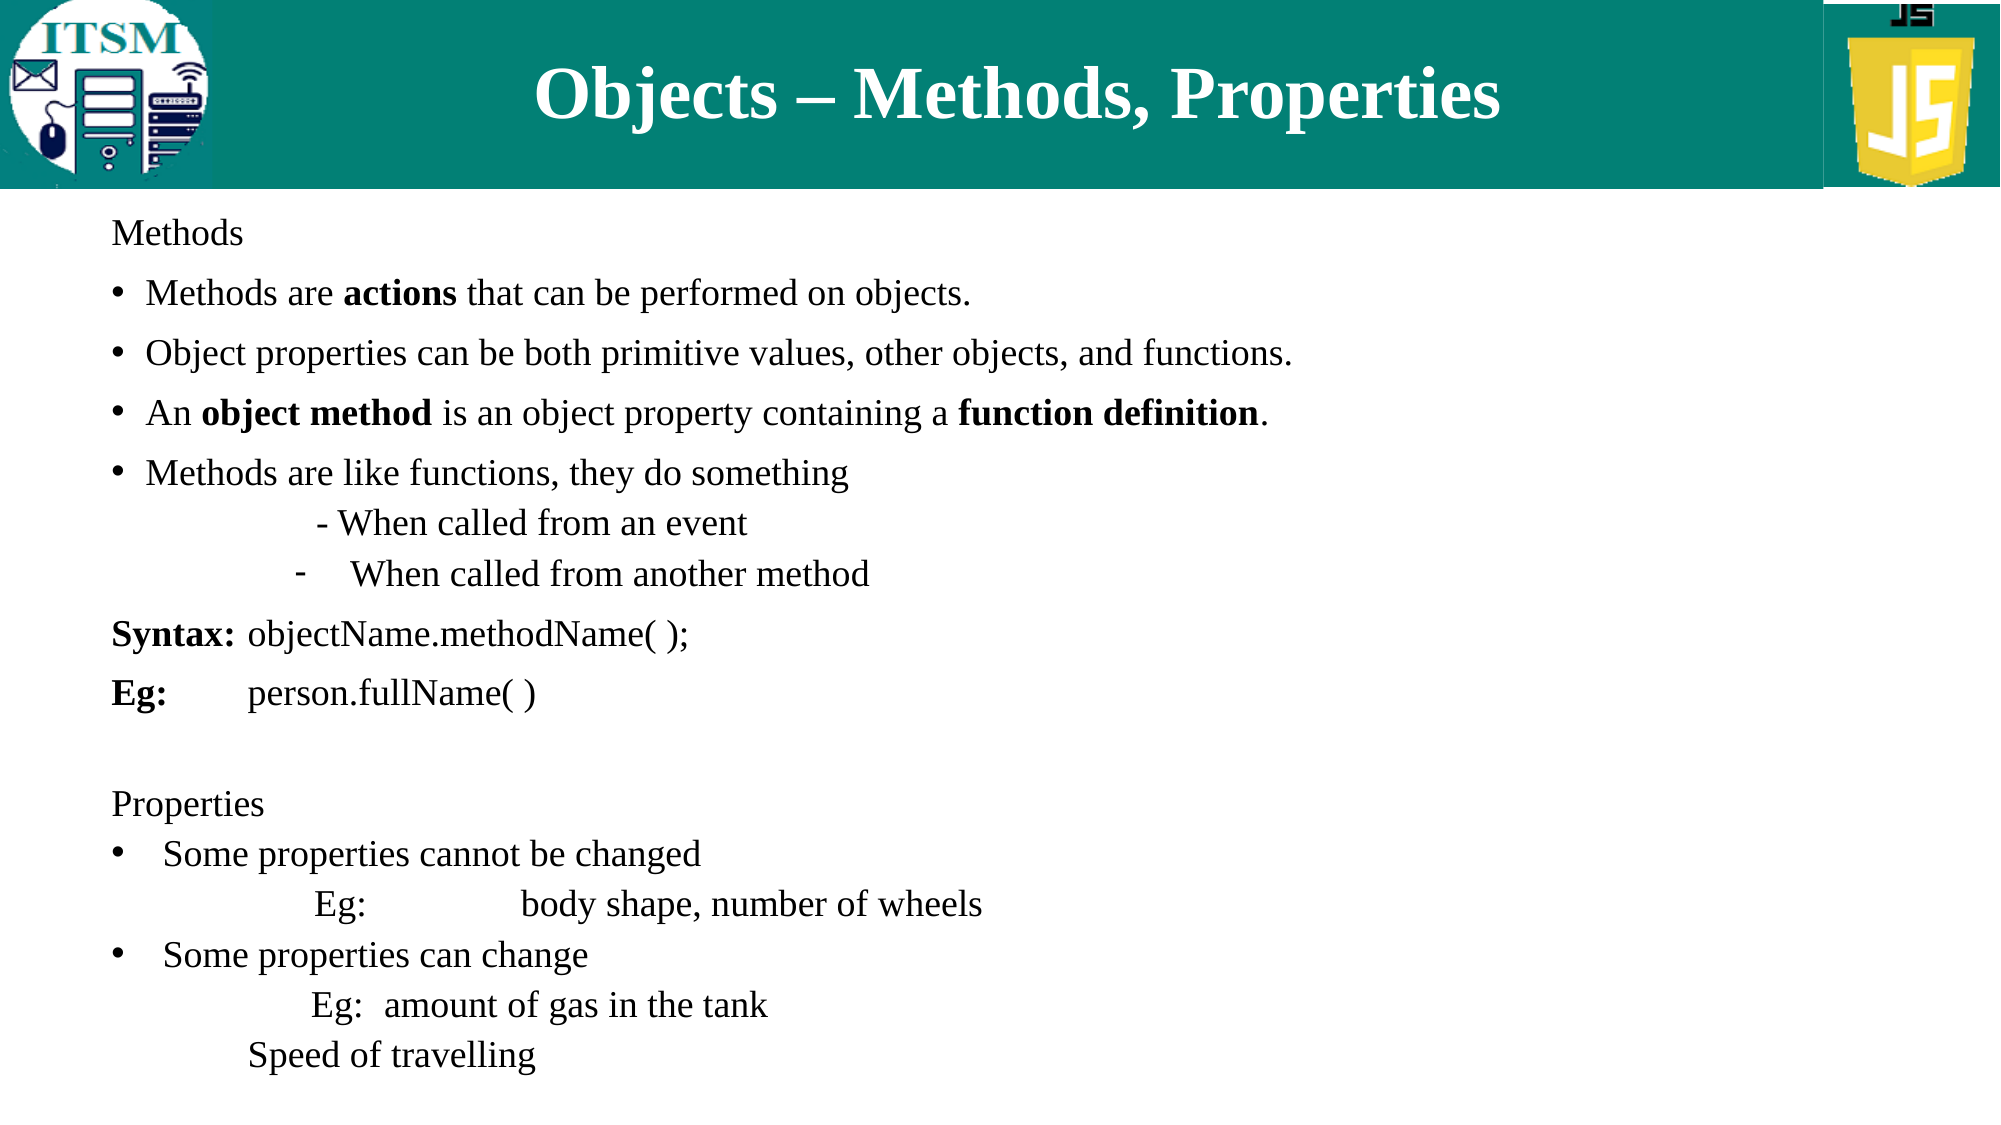

# Objects – Methods, Properties
Methods
Methods are actions that can be performed on objects.
Object properties can be both primitive values, other objects, and functions.
An object method is an object property containing a function definition.
Methods are like functions, they do something
- When called from an event
When called from another method
Syntax:		objectName.methodName( );
Eg:		person.fullName( )

Properties
Some properties cannot be changed
	       Eg:	 	body shape, number of wheels
Some properties can change
                     Eg: 		amount of gas in the tank
			Speed of travelling